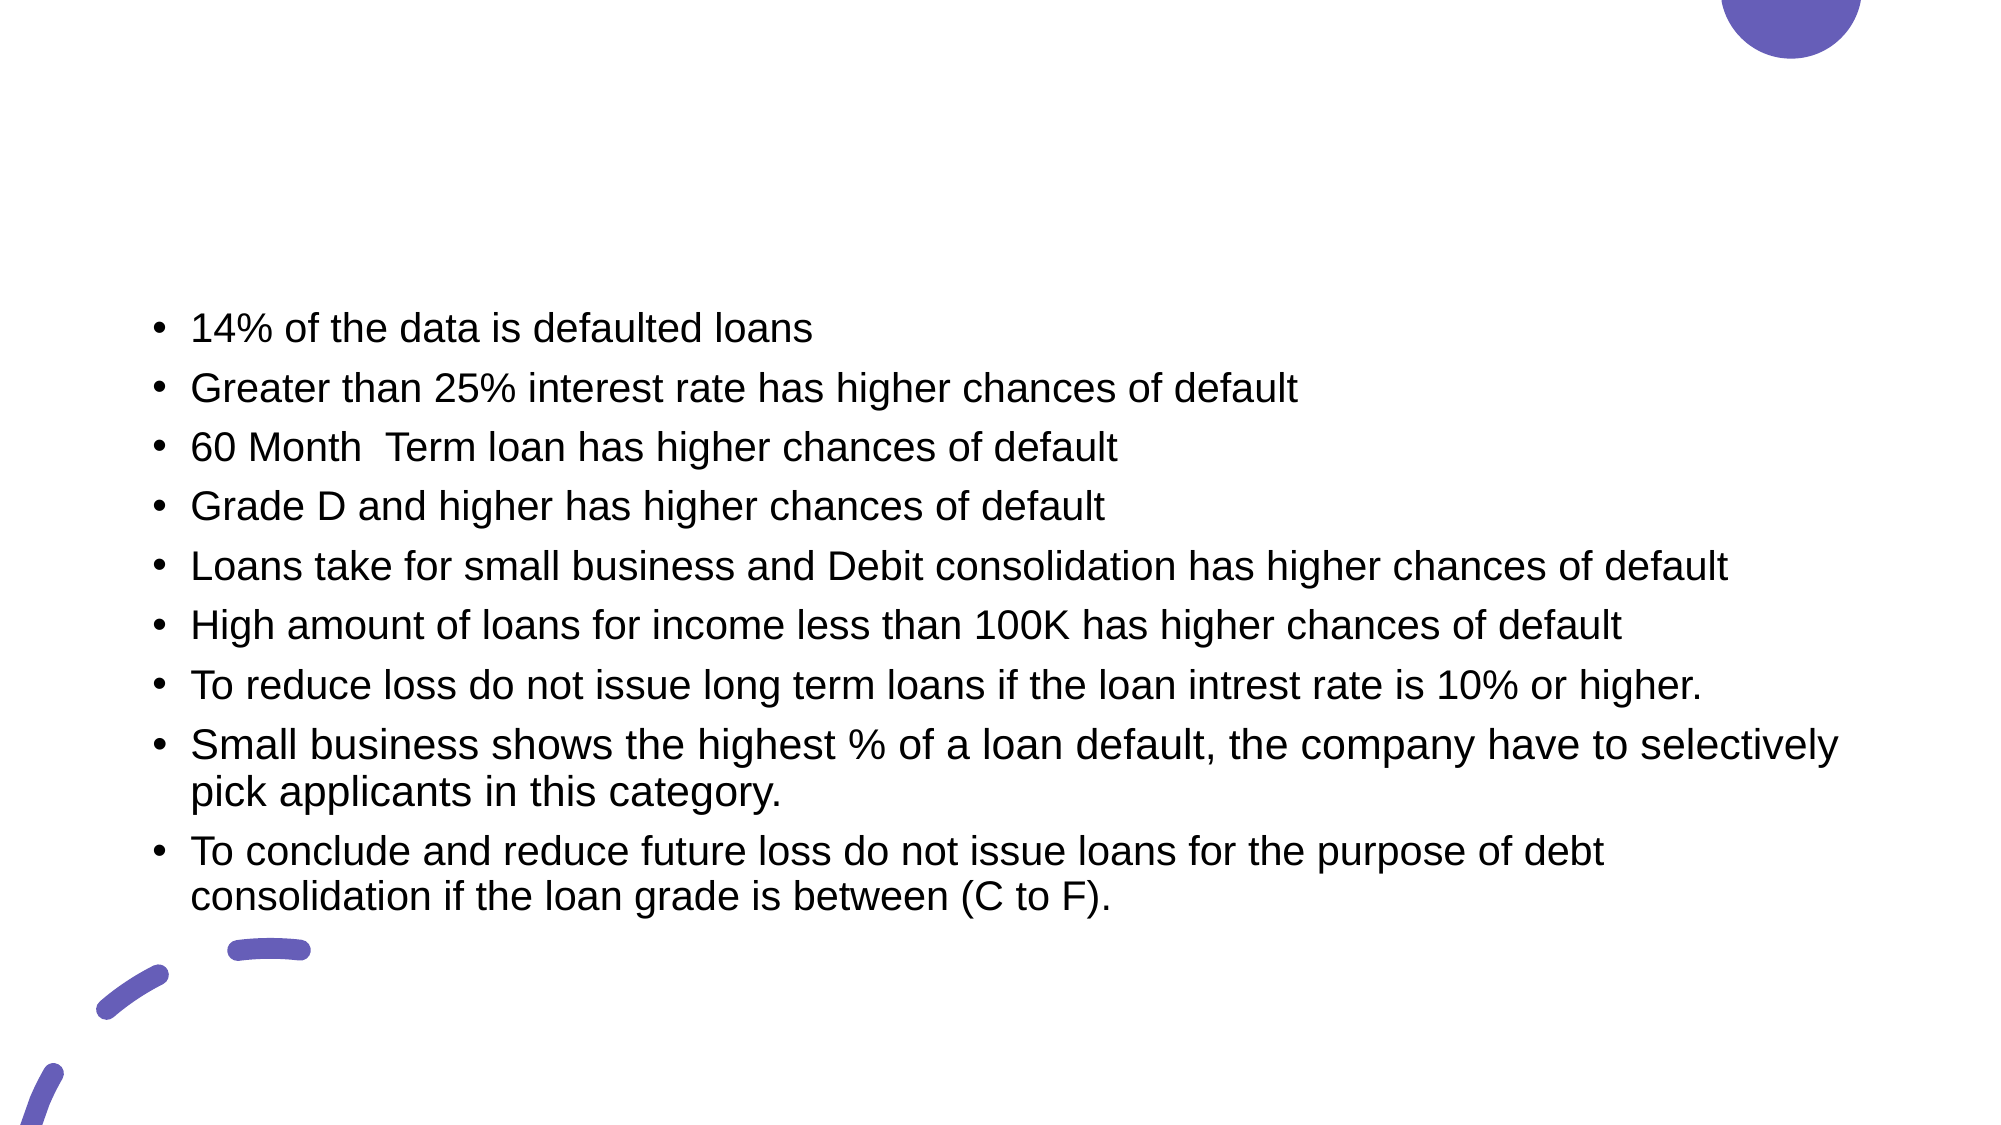

#
14% of the data is defaulted loans
Greater than 25% interest rate has higher chances of default
60 Month  Term loan has higher chances of default
Grade D and higher has higher chances of default
Loans take for small business and Debit consolidation has higher chances of default
High amount of loans for income less than 100K has higher chances of default
To reduce loss do not issue long term loans if the loan intrest rate is 10% or higher.
Small business shows the highest % of a loan default, the company have to selectively pick applicants in this category.
To conclude and reduce future loss do not issue loans for the purpose of debt consolidation if the loan grade is between (C to F).